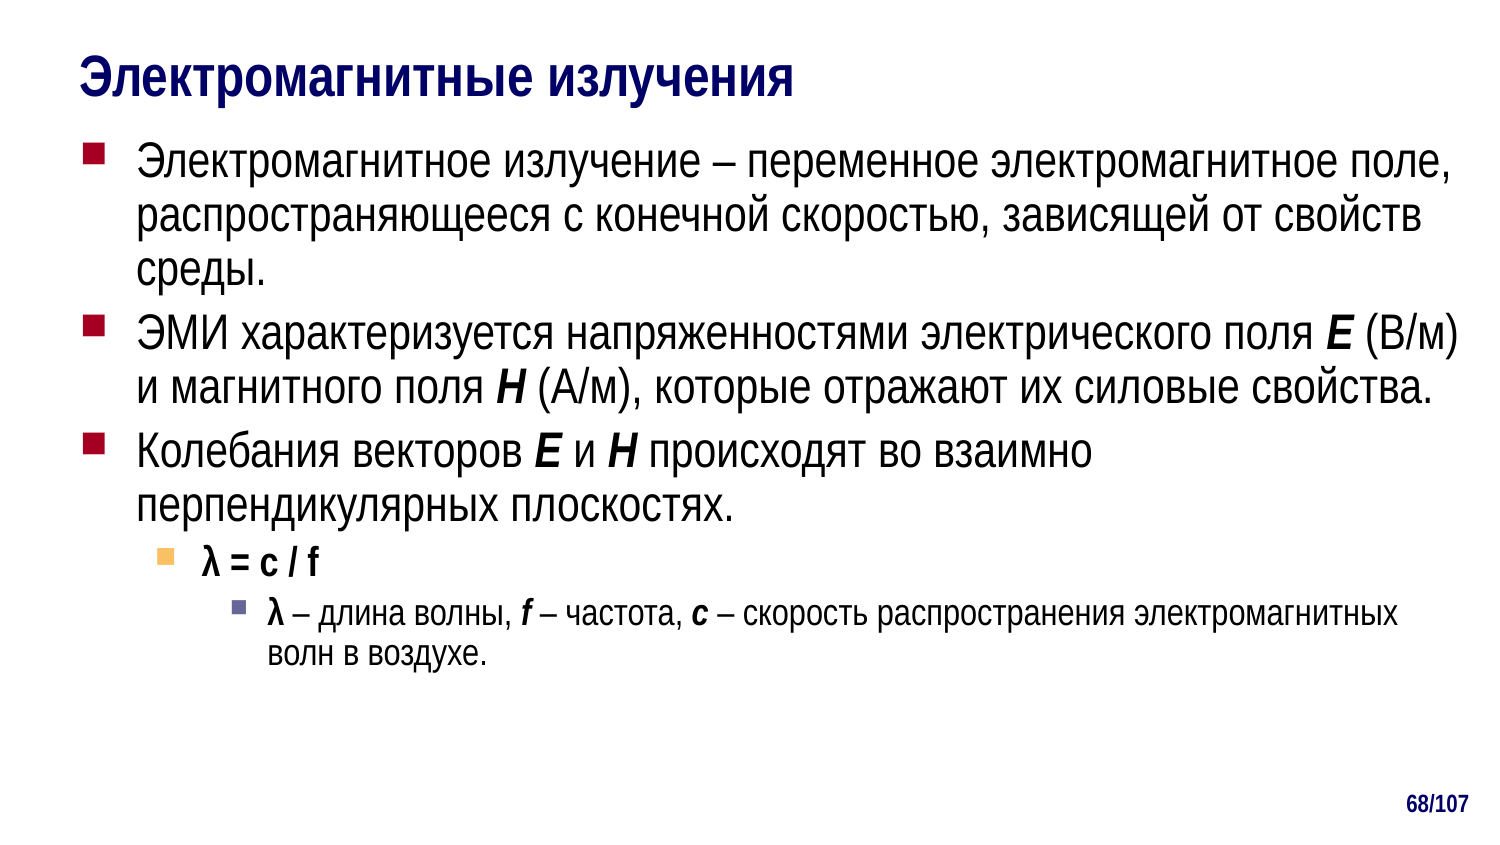

# Электромагнитные излучения
Электромагнитное излучение – переменное электромагнитное поле, распространяющееся с конечной скоростью, зависящей от свойств среды.
ЭМИ характеризуется напряженностями электрического поля Е (В/м) и магнитного поля Н (А/м), которые отражают их силовые свойства.
Колебания векторов Е и Н происходят во взаимно перпендикулярных плоскостях.
λ = c / f
λ – длина волны, f – частота, с – скорость распространения электромагнитных волн в воздухе.